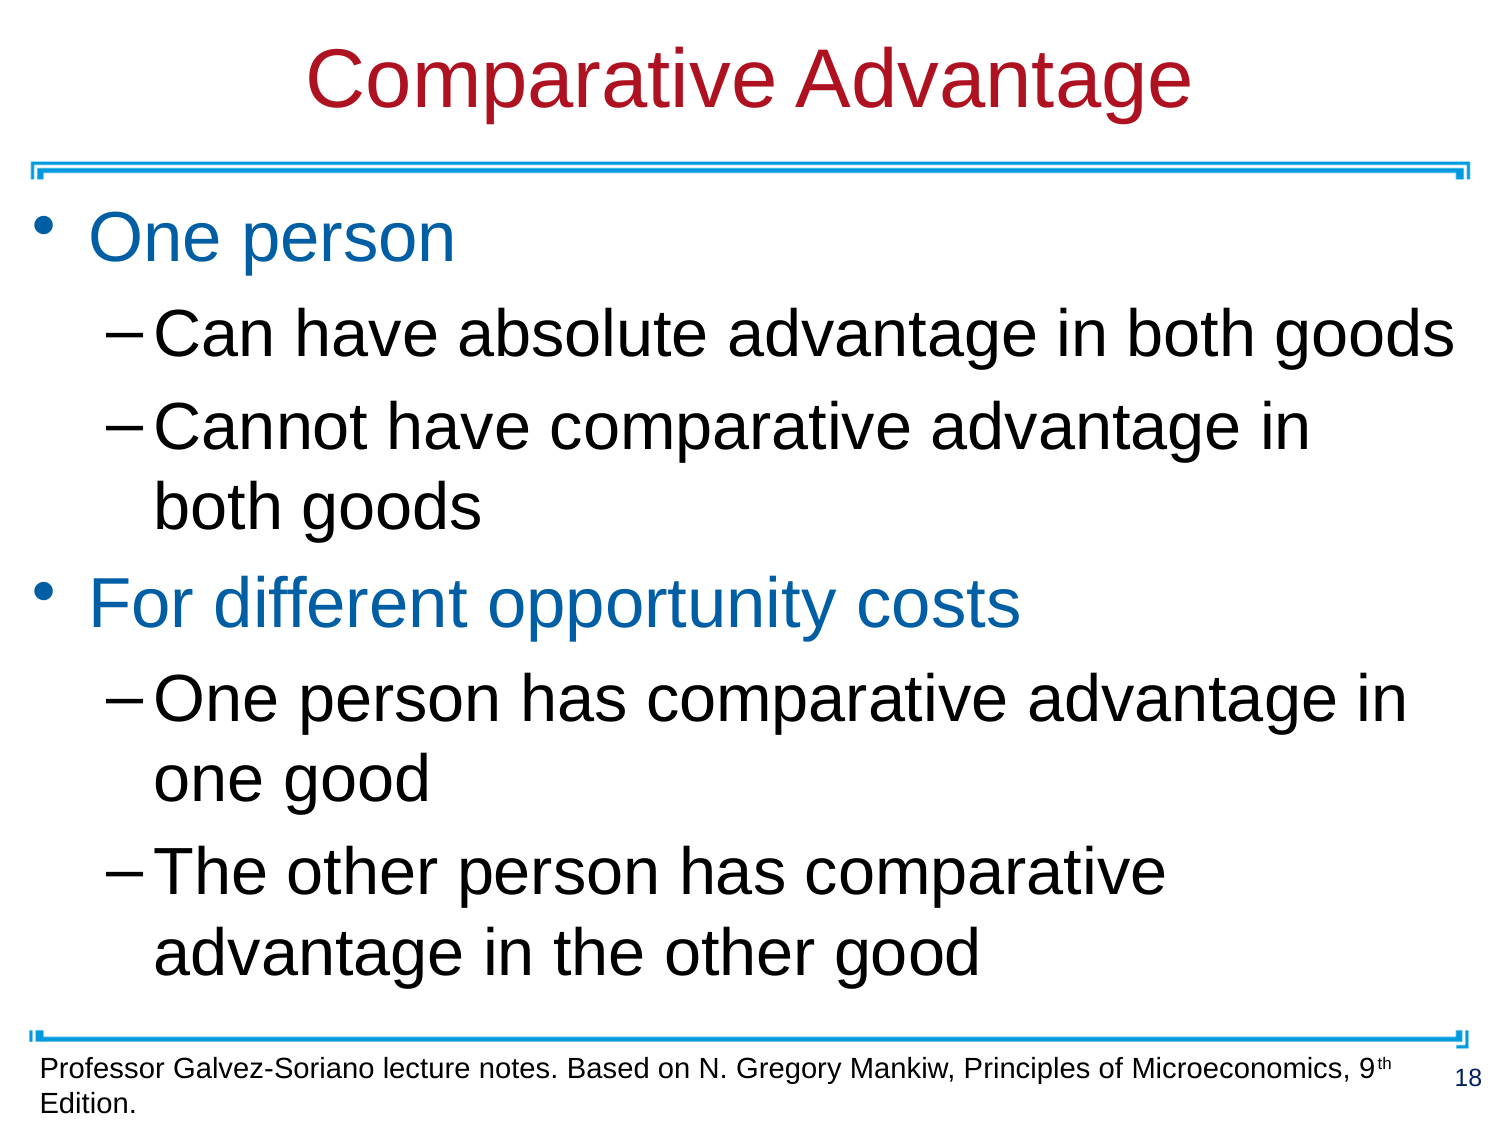

# Comparative Advantage
One person
Can have absolute advantage in both goods
Cannot have comparative advantage in both goods
For different opportunity costs
One person has comparative advantage in one good
The other person has comparative advantage in the other good
Professor Galvez-Soriano lecture notes. Based on N. Gregory Mankiw, Principles of Microeconomics, 9th Edition.
18